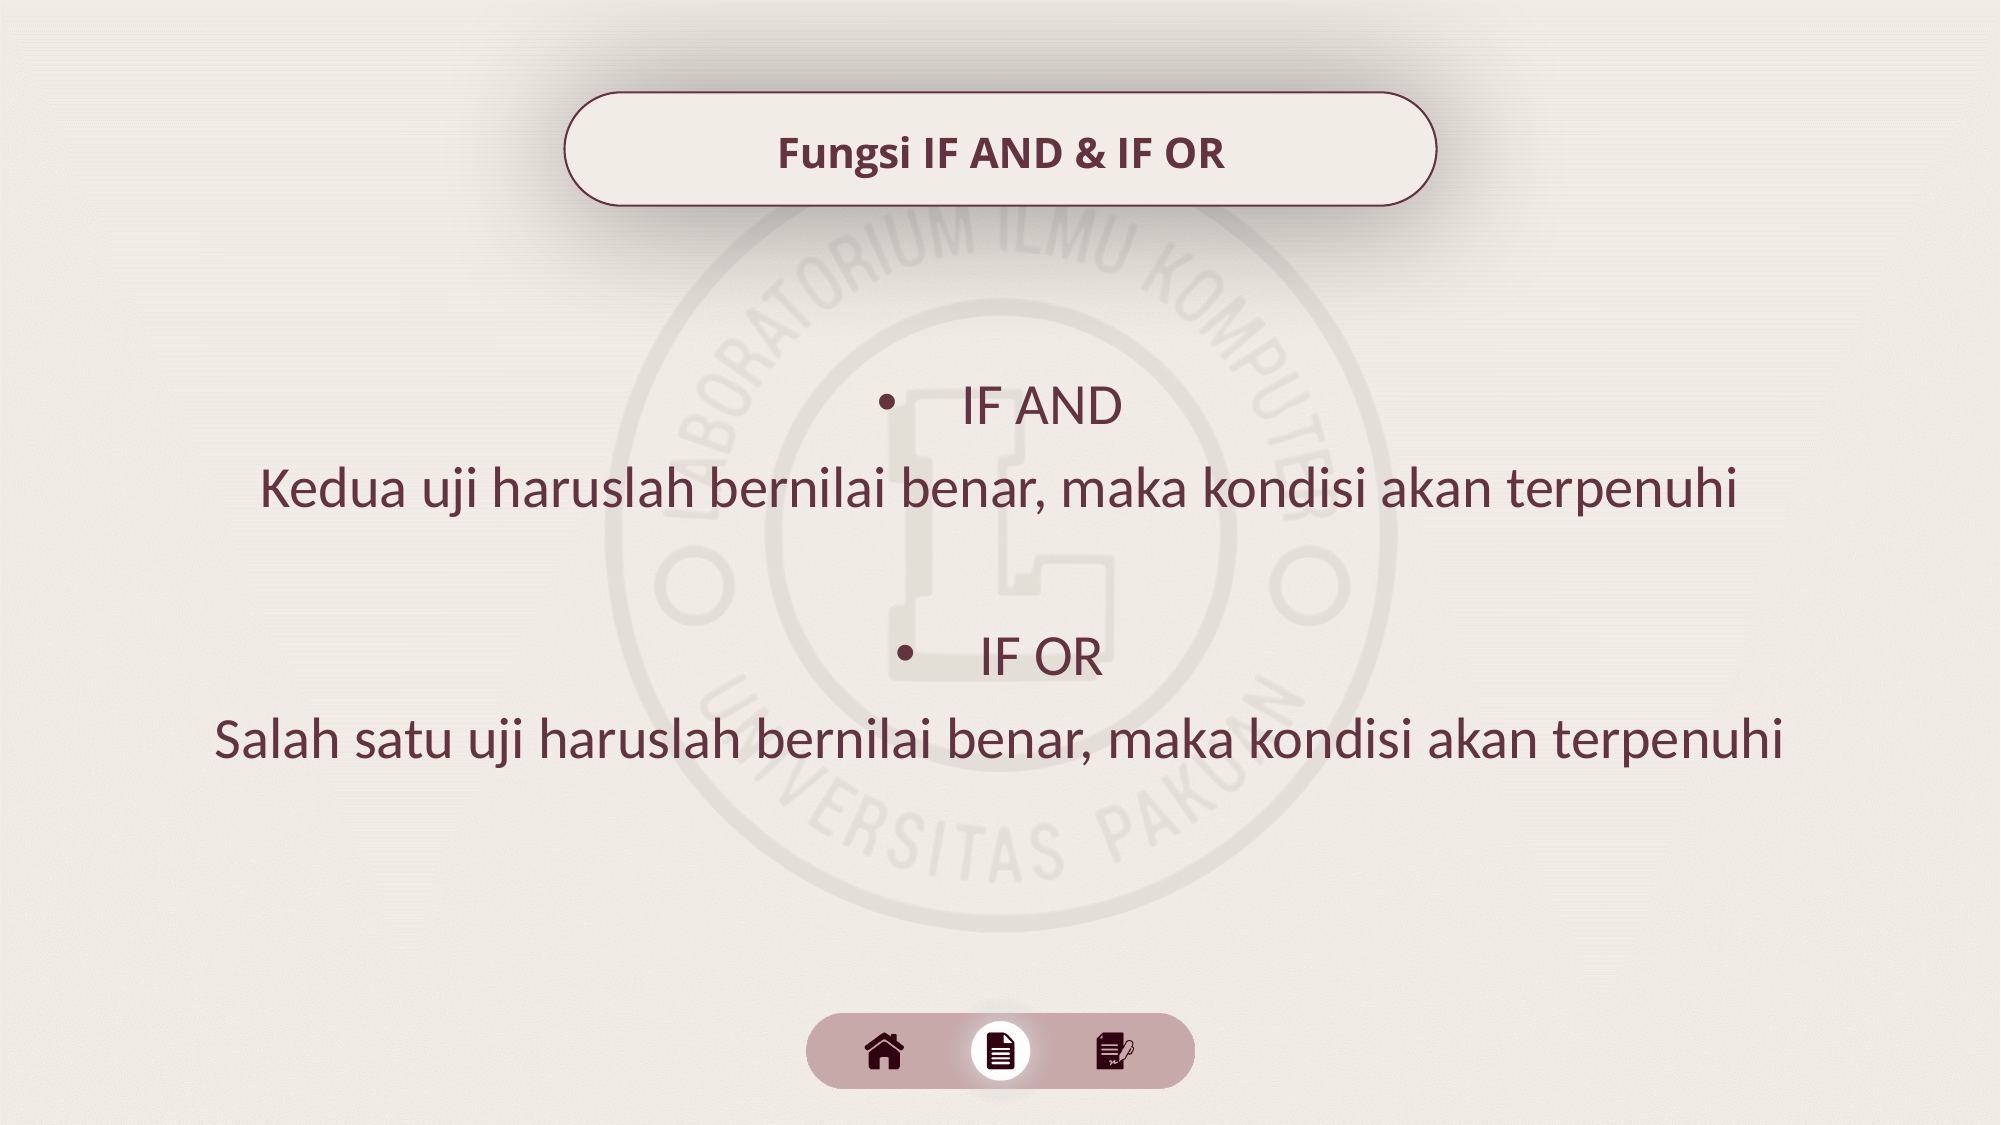

Fungsi IF AND & IF OR
IF AND
Kedua uji haruslah bernilai benar, maka kondisi akan terpenuhi

IF OR
Salah satu uji haruslah bernilai benar, maka kondisi akan terpenuhi